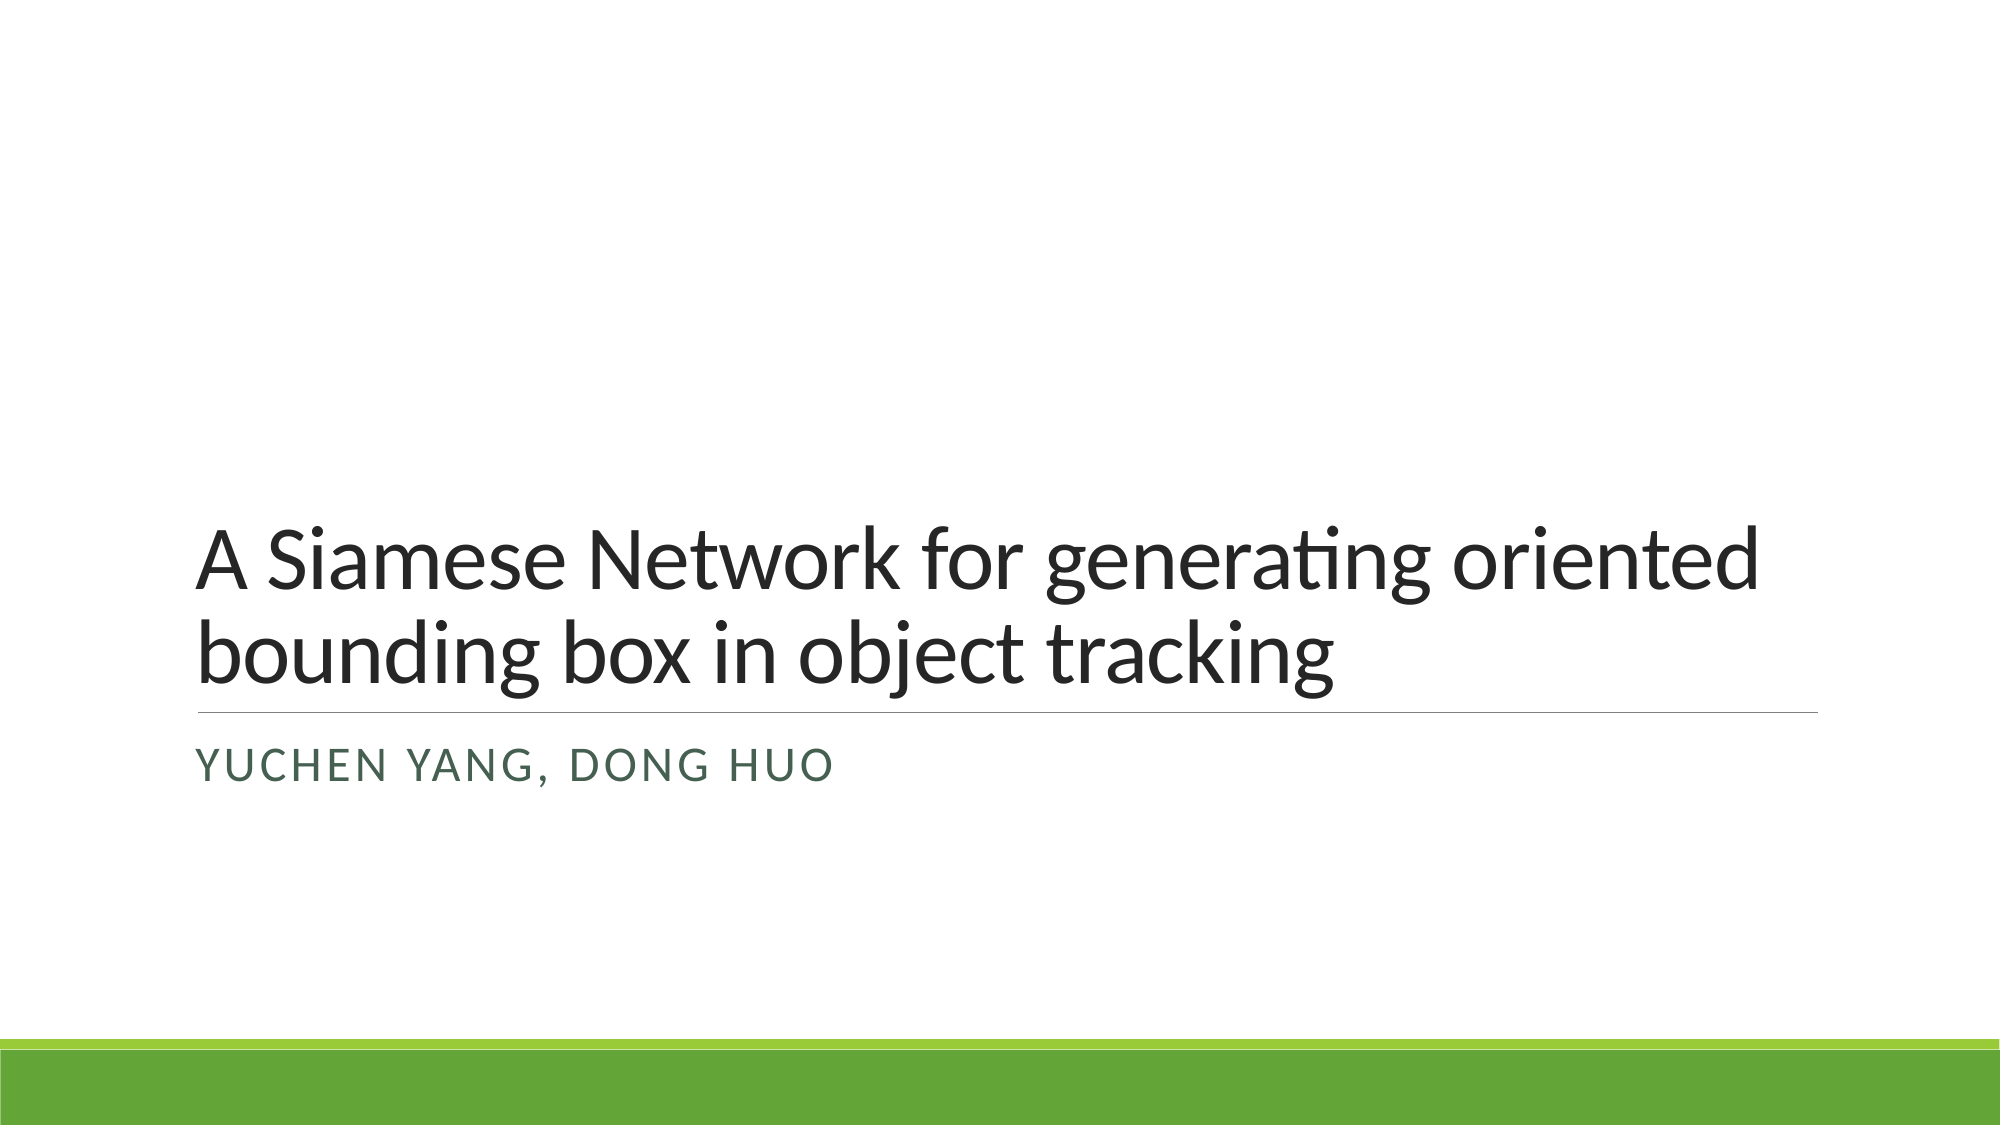

# A Siamese Network for generating oriented bounding box in object tracking
Yuchen Yang, Dong huo